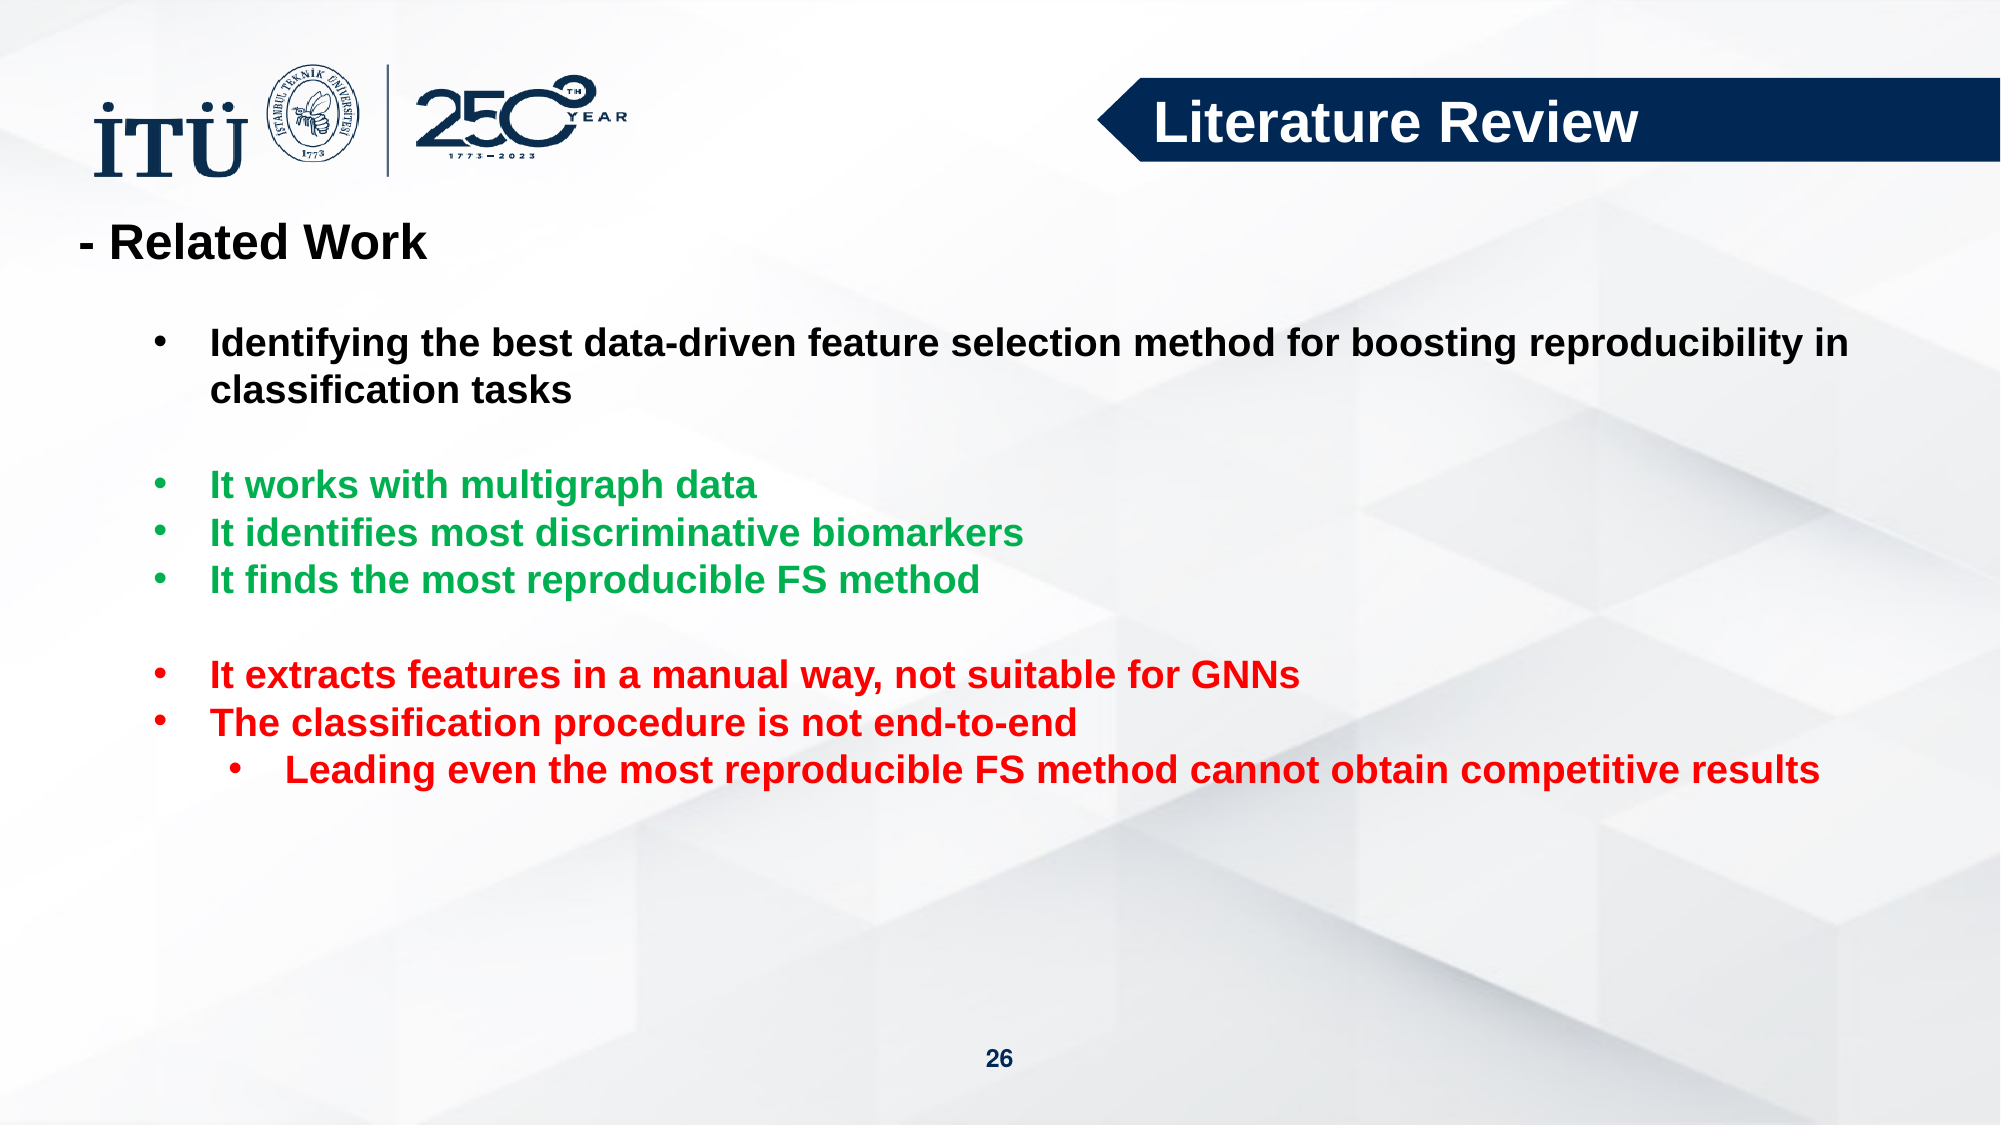

Literature Review
- Related Work

Identifying the best data-driven feature selection method for boosting reproducibility in classification tasks

It works with multigraph data
It identifies most discriminative biomarkers
It finds the most reproducible FS method

It extracts features in a manual way, not suitable for GNNs
The classification procedure is not end-to-end
Leading even the most reproducible FS method cannot obtain competitive results

26